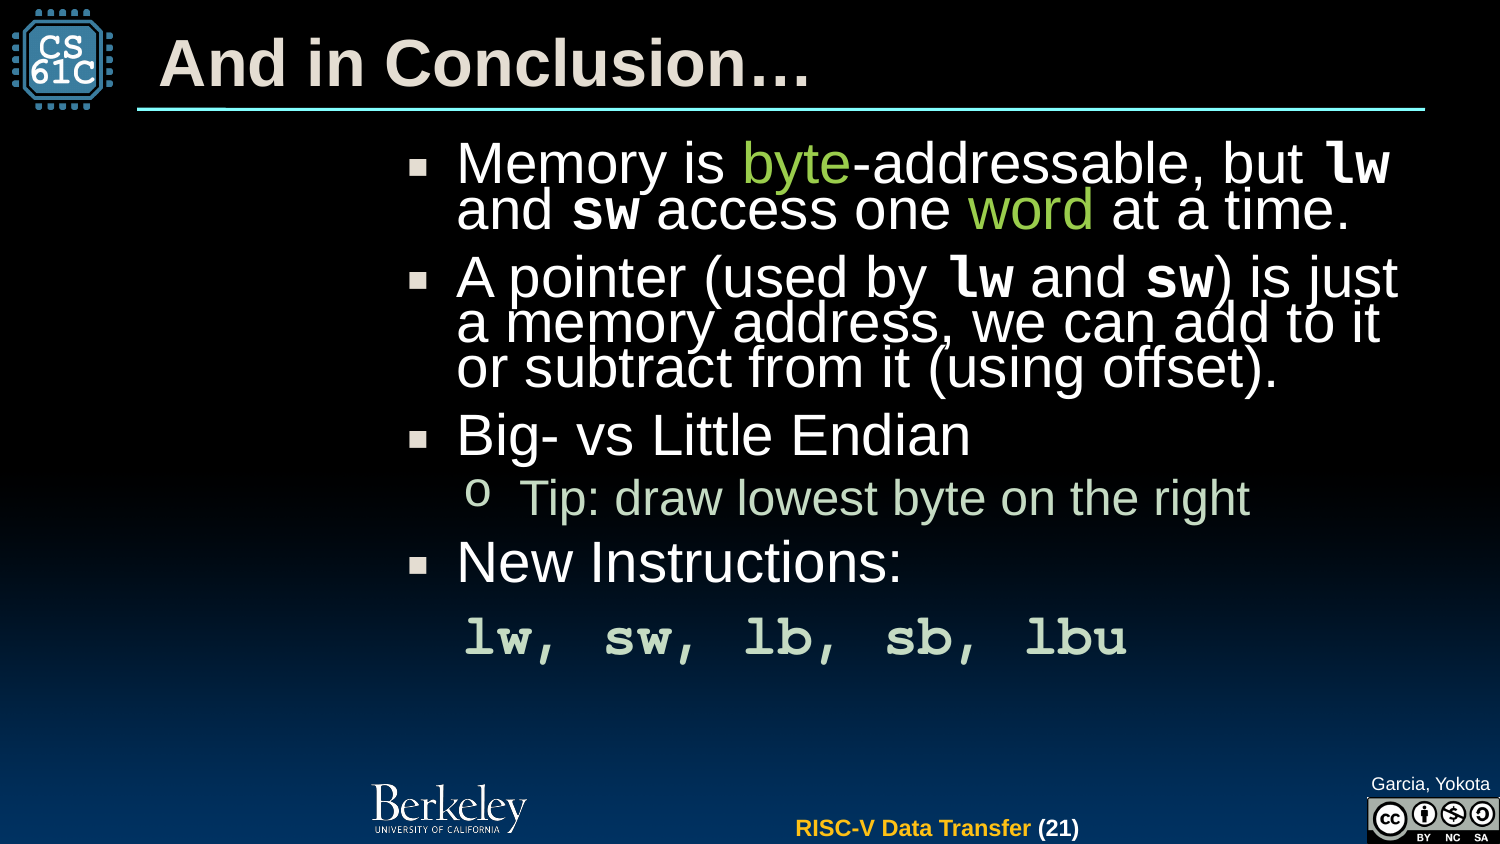

# And in Conclusion…
Memory is byte-addressable, but lw and sw access one word at a time.
A pointer (used by lw and sw) is just a memory address, we can add to it or subtract from it (using offset).
Big- vs Little Endian
Tip: draw lowest byte on the right
New Instructions:
lw, sw, lb, sb, lbu